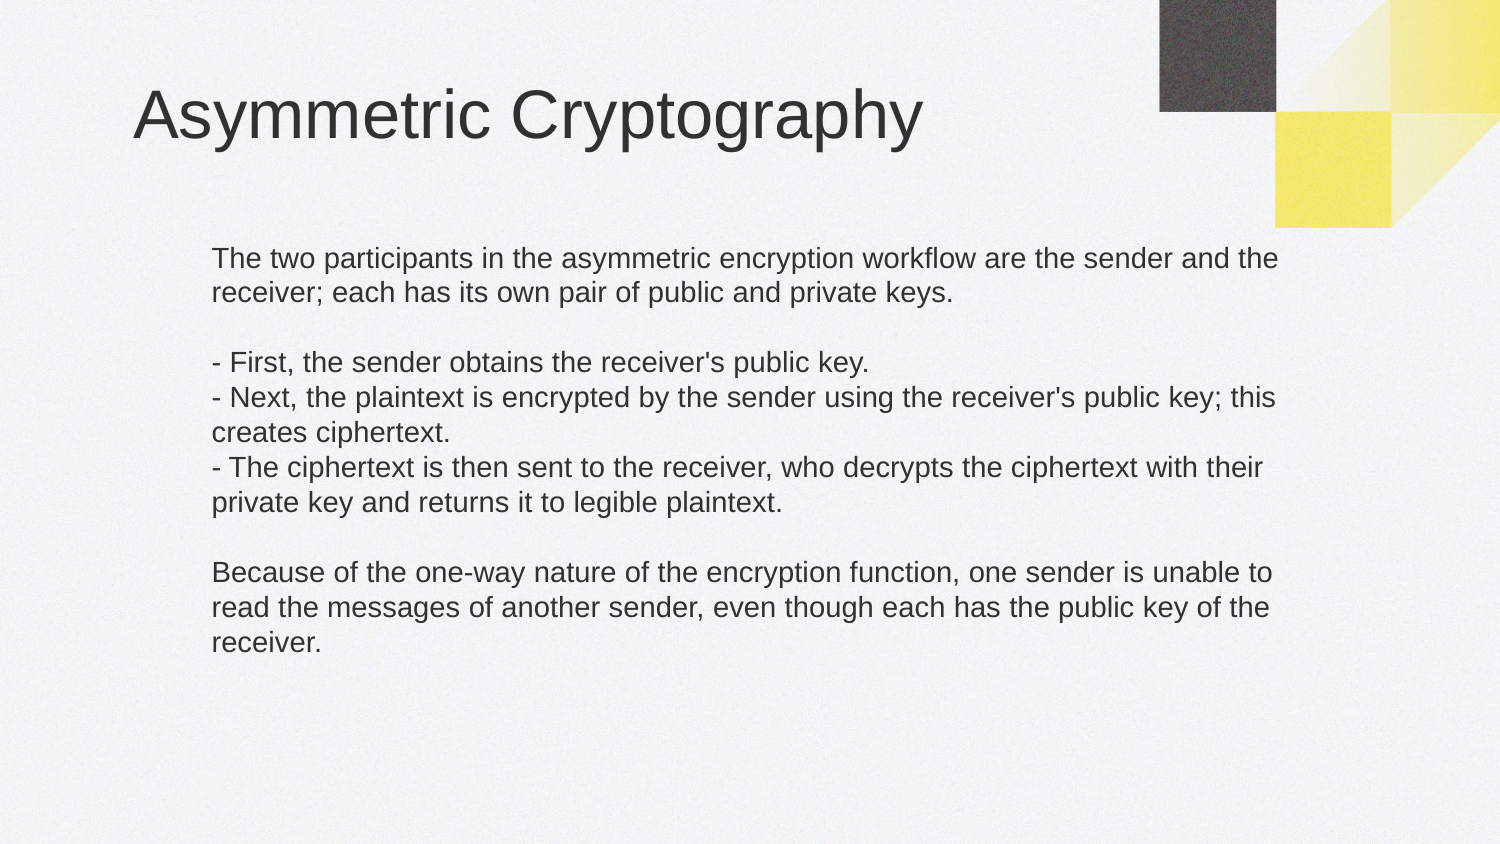

# Asymmetric Cryptography
The two participants in the asymmetric encryption workflow are the sender and the receiver; each has its own pair of public and private keys.

- First, the sender obtains the receiver's public key.
- Next, the plaintext is encrypted by the sender using the receiver's public key; this creates ciphertext.
- The ciphertext is then sent to the receiver, who decrypts the ciphertext with their private key and returns it to legible plaintext.

Because of the one-way nature of the encryption function, one sender is unable to read the messages of another sender, even though each has the public key of the receiver.